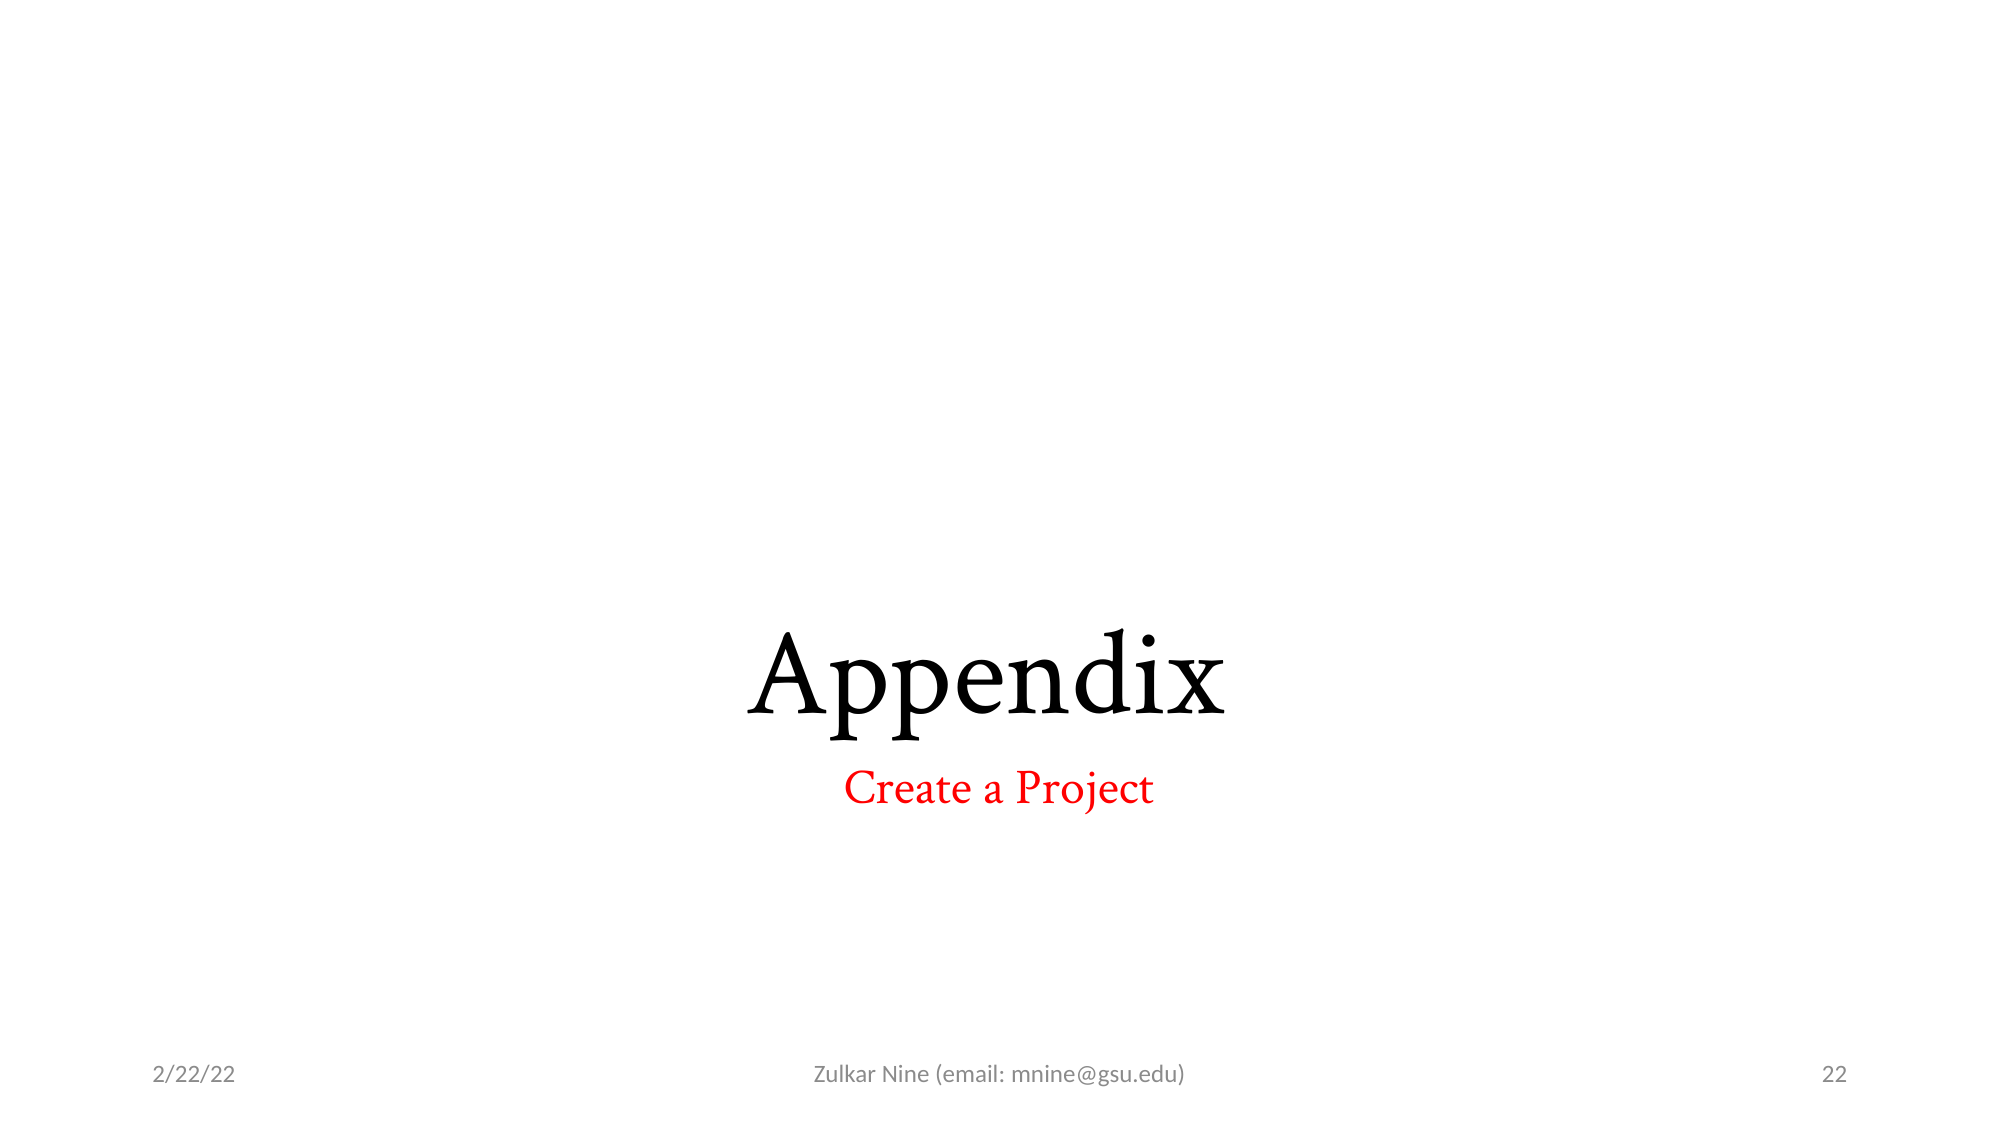

# Appendix
Create a Project
2/22/22
Zulkar Nine (email: mnine@gsu.edu)
22